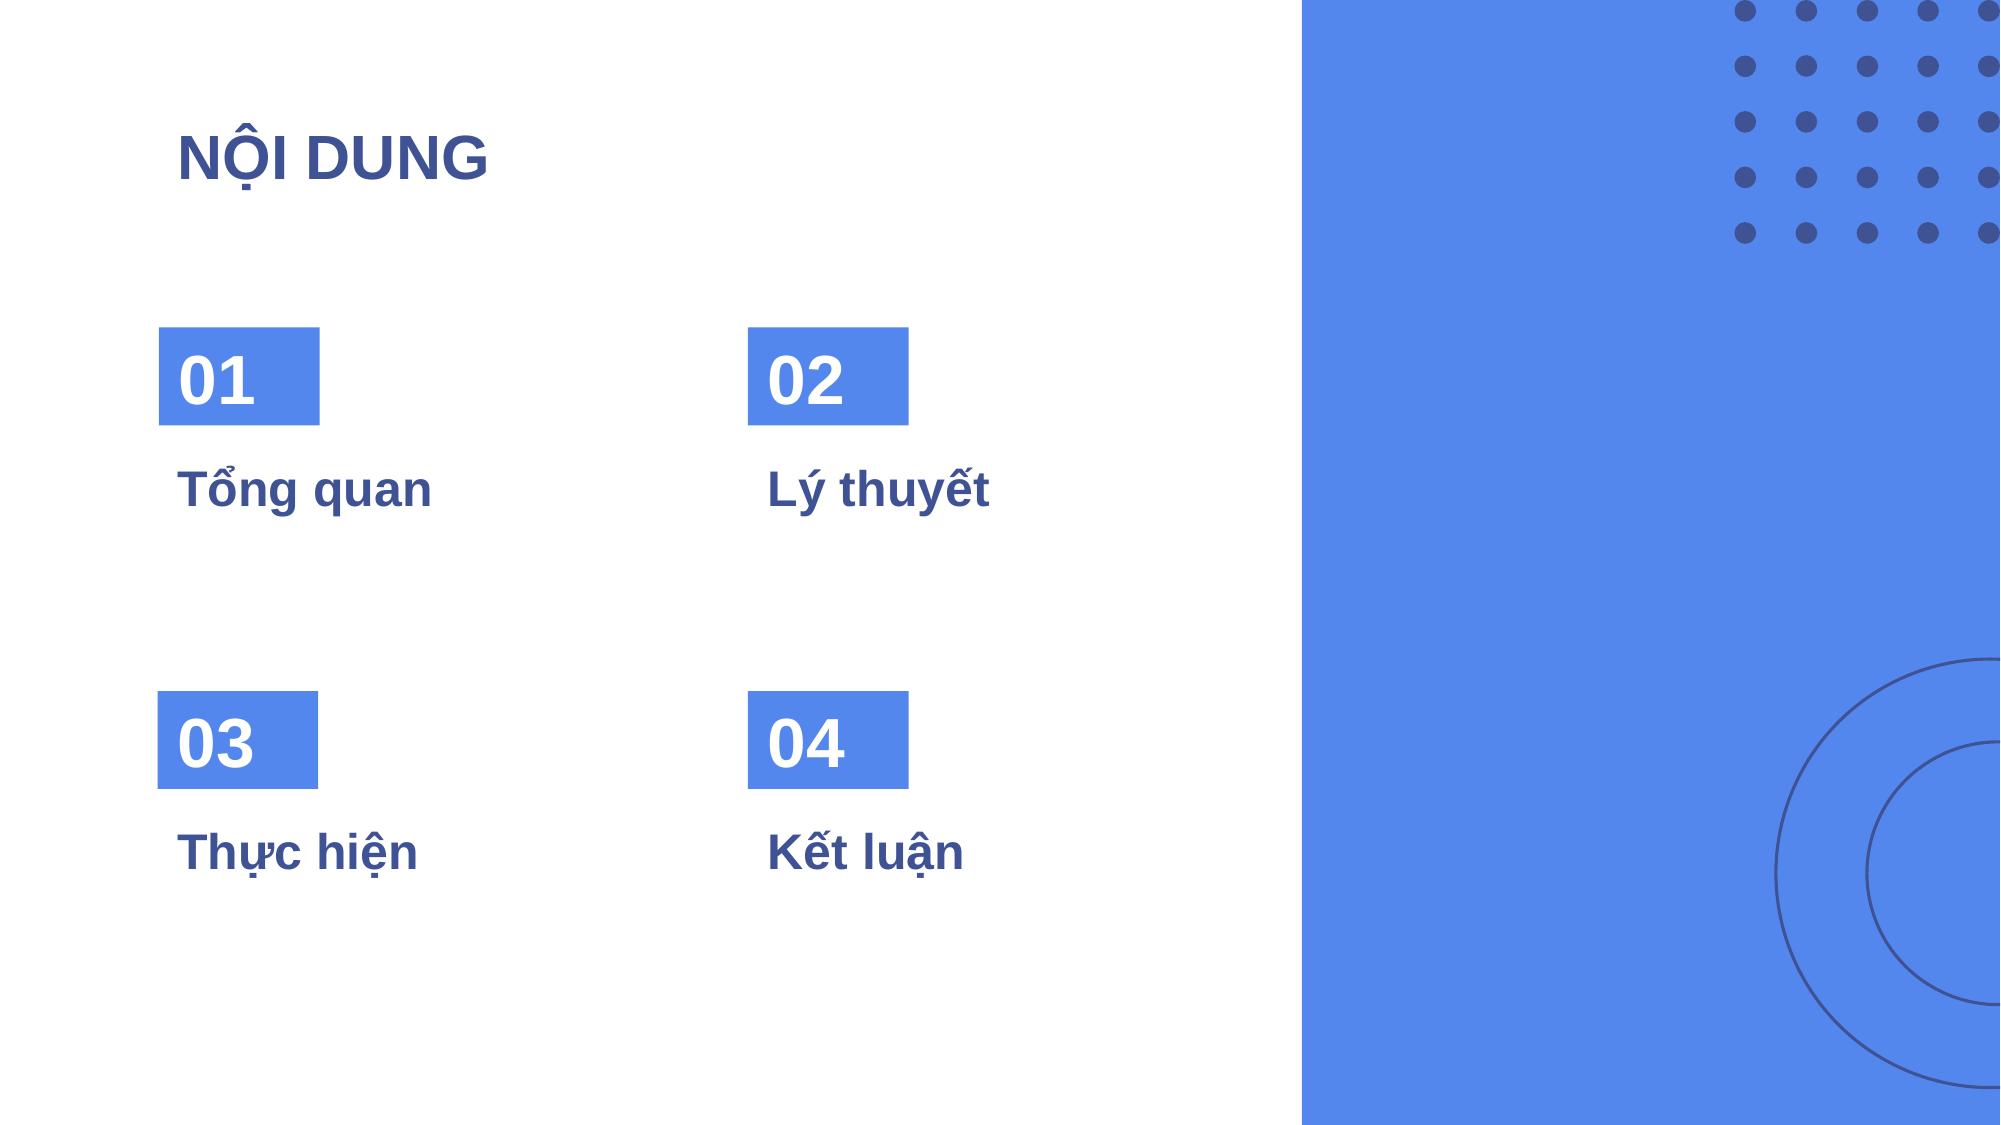

# NỘI DUNG
01
02
Tổng quan
Lý thuyết
03
04
Thực hiện
Kết luận